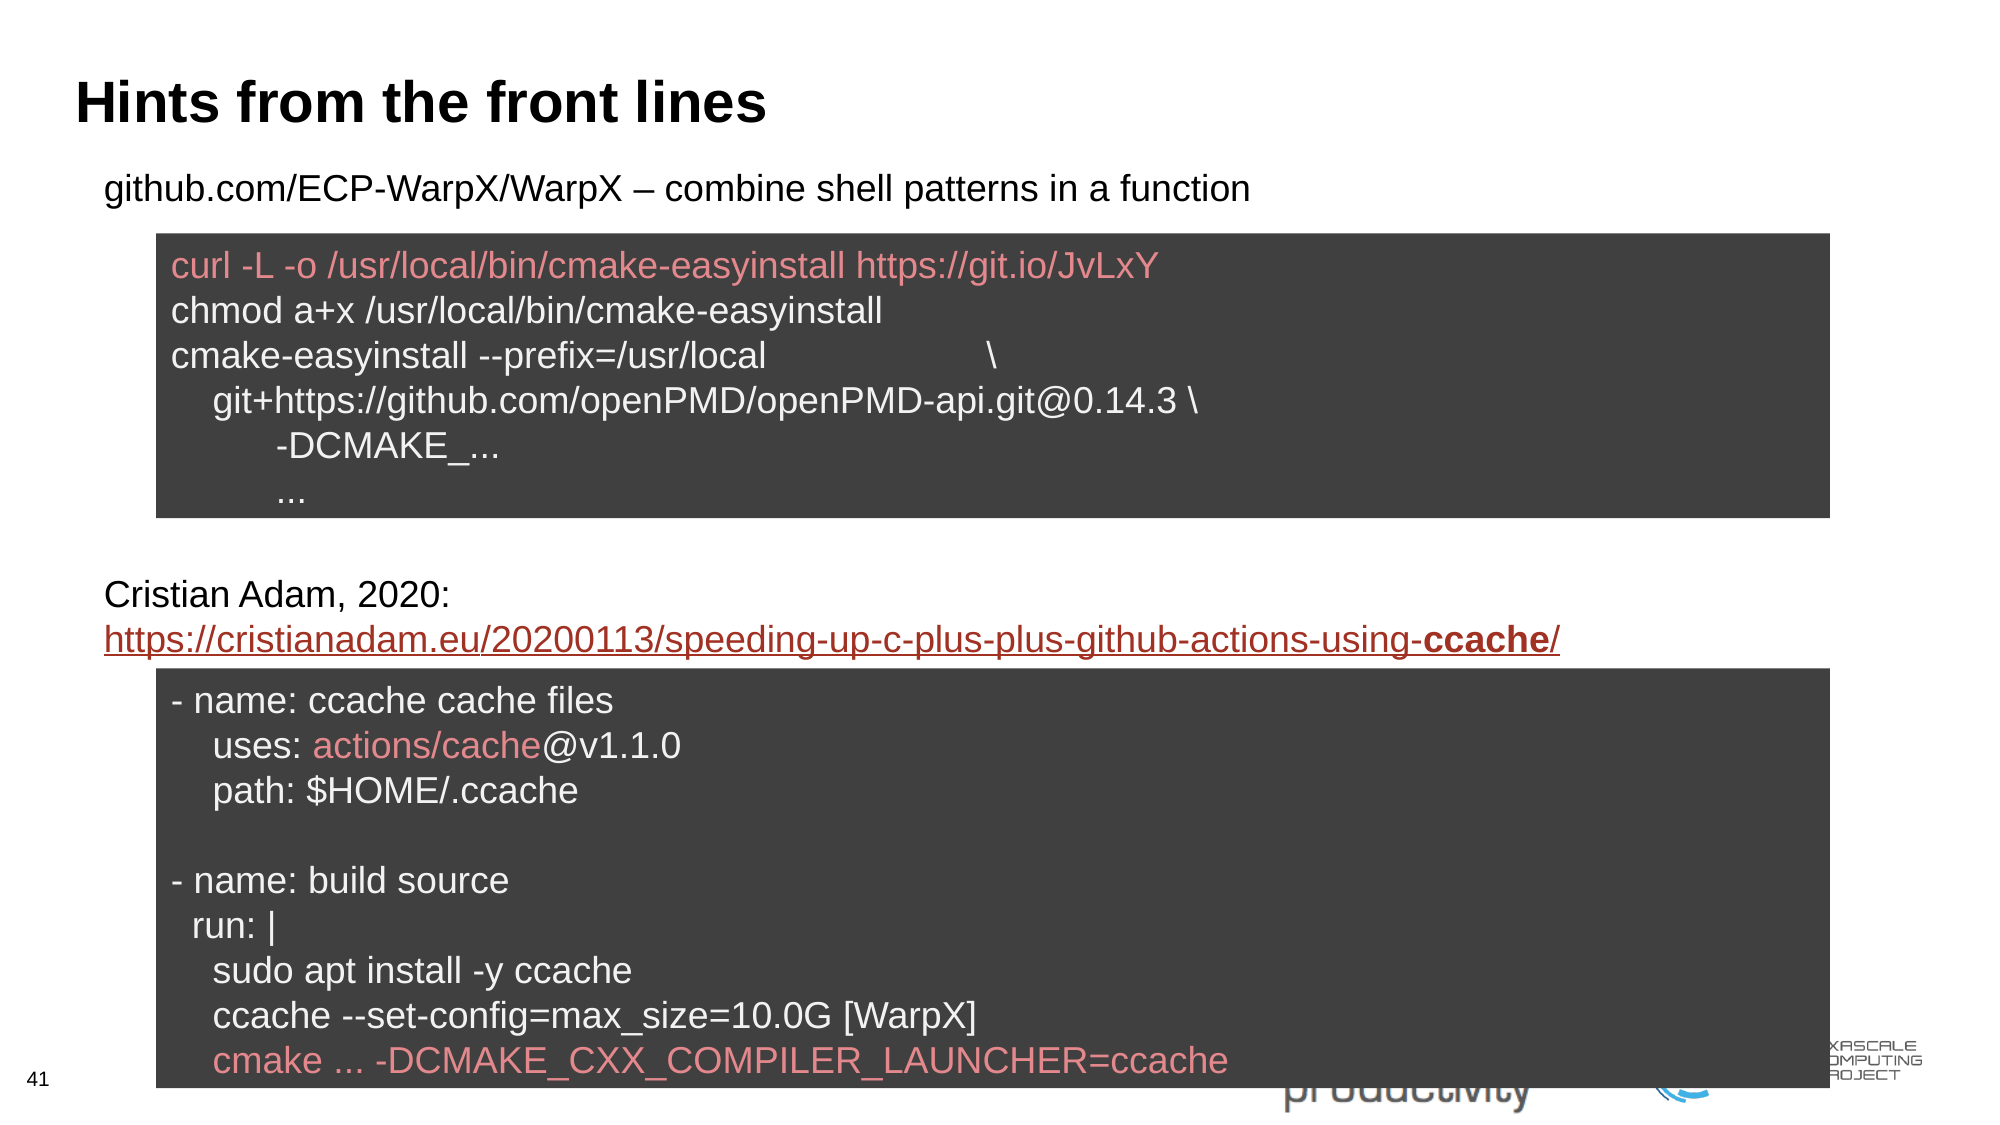

# Hints from the front lines
github.com/ECP-WarpX/WarpX – combine shell patterns in a function
curl -L -o /usr/local/bin/cmake-easyinstall https://git.io/JvLxY
chmod a+x /usr/local/bin/cmake-easyinstall
cmake-easyinstall --prefix=/usr/local                     \
    git+https://github.com/openPMD/openPMD-api.git@0.14.3 \
          -DCMAKE_...
          ...
Cristian Adam, 2020:
https://cristianadam.eu/20200113/speeding-up-c-plus-plus-github-actions-using-ccache/
- name: ccache cache files
    uses: actions/cache@v1.1.0
    path: $HOME/.ccache

- name: build source
  run: |
    sudo apt install -y ccache
    ccache --set-config=max_size=10.0G [WarpX]
    cmake ... -DCMAKE_CXX_COMPILER_LAUNCHER=ccache